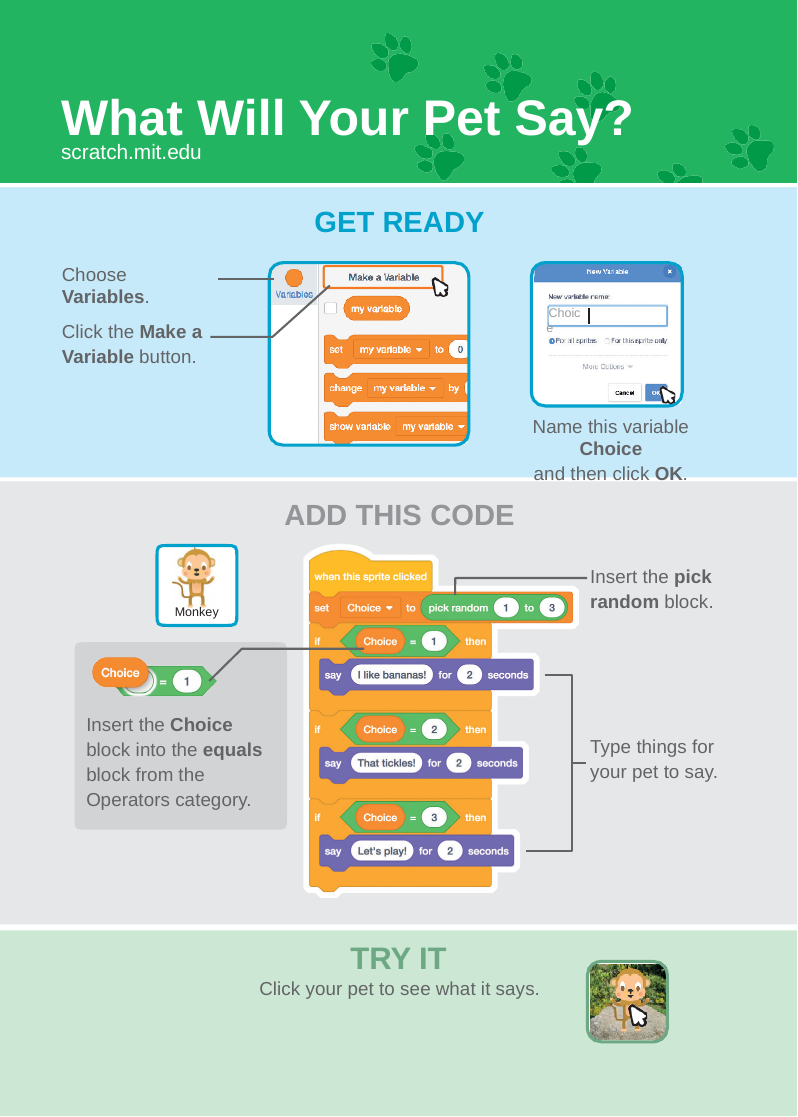

# What Will Your Pet Say?
scratch.mit.edu

GET READY
Choose Variables.

Choice

Click the Make a Variable button.

Name this variable Choice
and then click OK.

ADD THIS CODE

Insert the pick random block.

Monkey

Insert the Choice block into the equals block from the Operators category.
Type things for your pet to say.

TRY IT

Click your pet to see what it says.